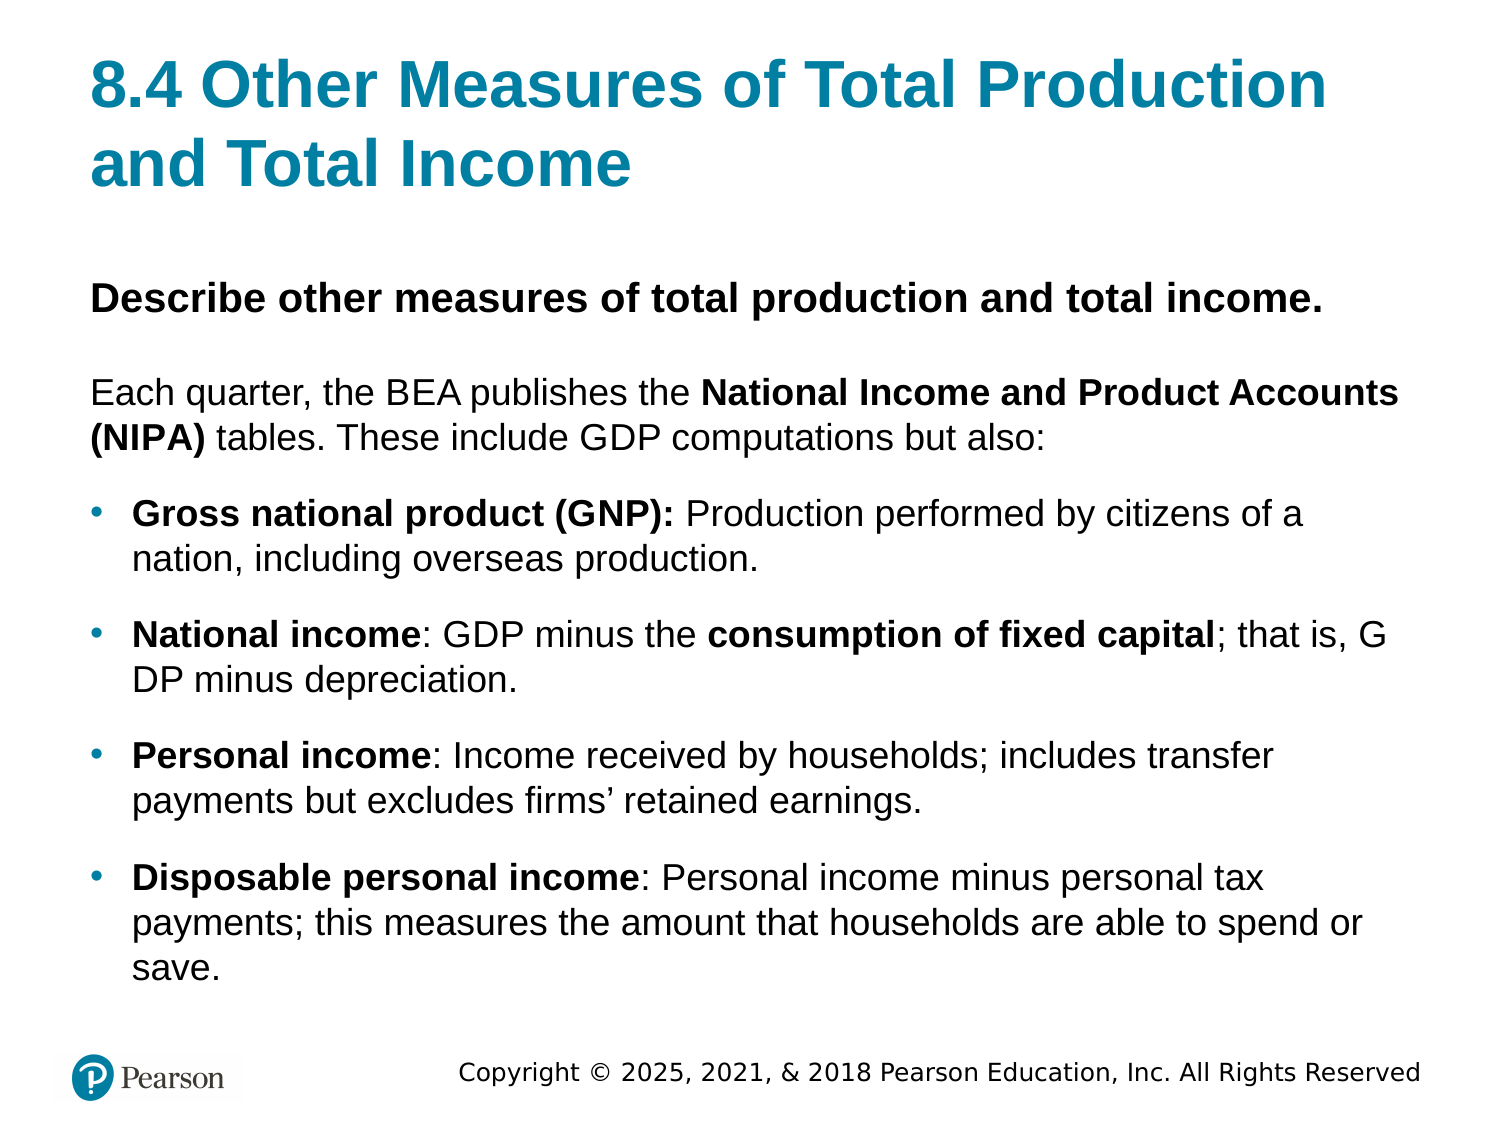

# 8.4 Other Measures of Total Production and Total Income
Describe other measures of total production and total income.
Each quarter, the B E A publishes the National Income and Product Accounts (N I P A) tables. These include G D P computations but also:
Gross national product (G N P): Production performed by citizens of a nation, including overseas production.
National income: G D P minus the consumption of fixed capital; that is, G D P minus depreciation.
Personal income: Income received by households; includes transfer payments but excludes firms’ retained earnings.
Disposable personal income: Personal income minus personal tax payments; this measures the amount that households are able to spend or save.